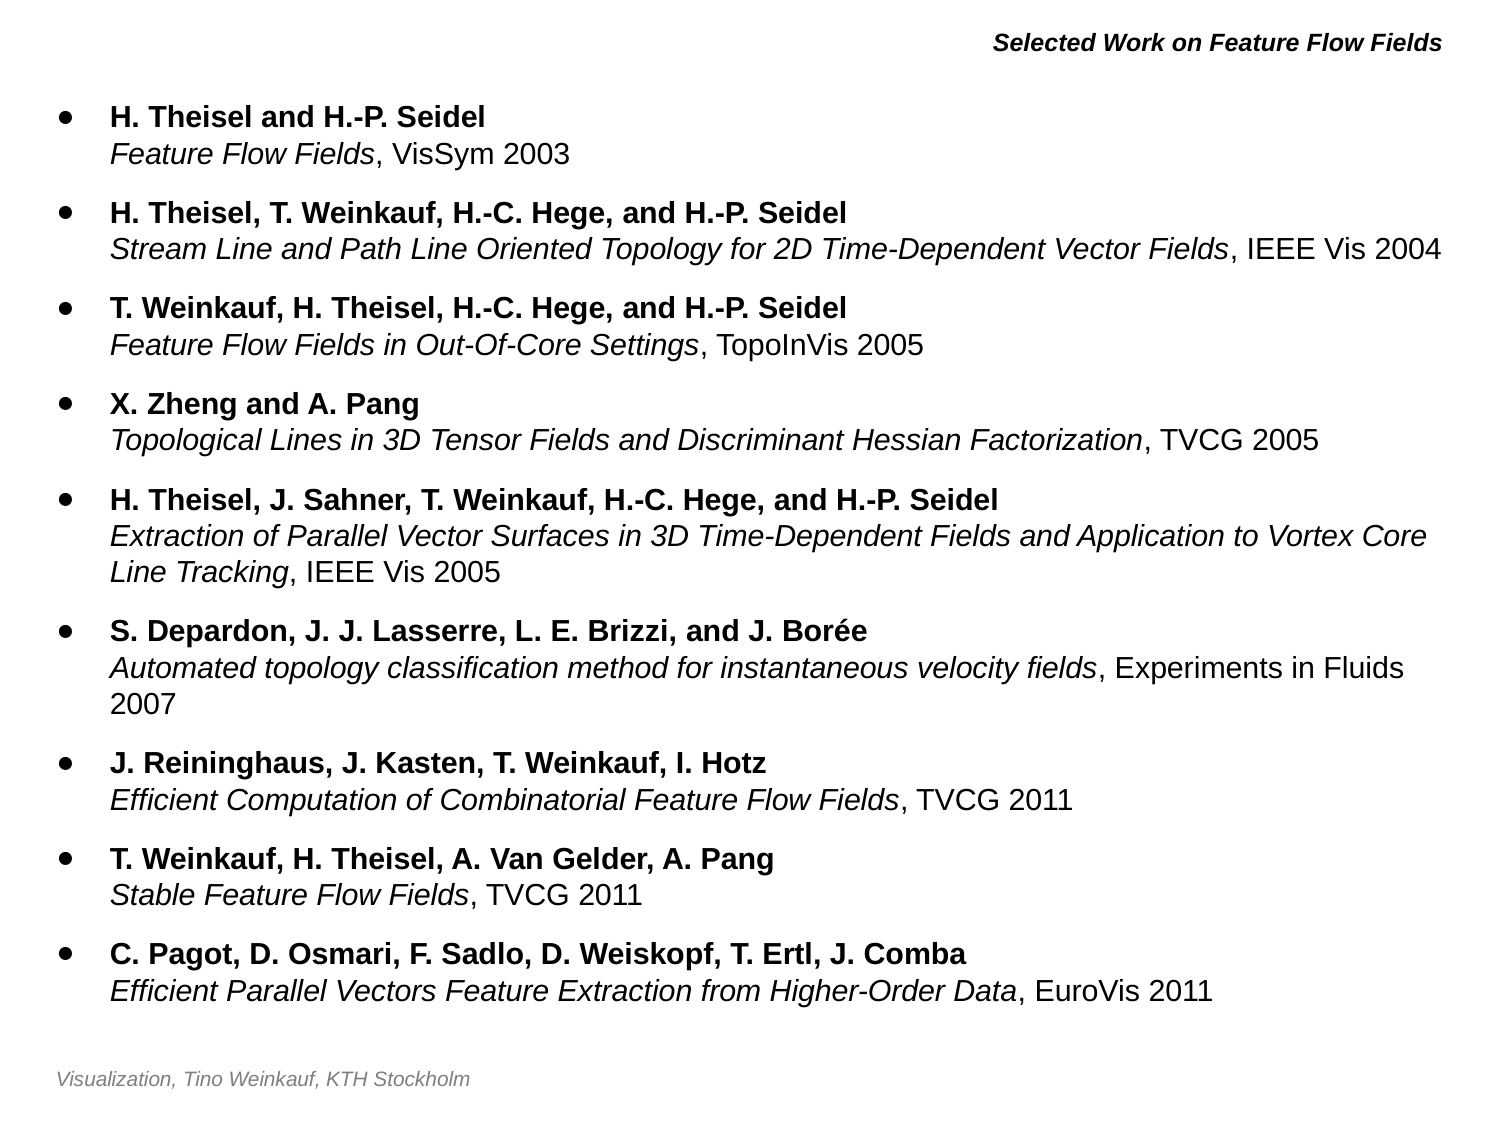

# Selected Work on Feature Flow Fields
H. Theisel and H.-P. Seidel
Feature Flow Fields, VisSym 2003
H. Theisel, T. Weinkauf, H.-C. Hege, and H.-P. Seidel
Stream Line and Path Line Oriented Topology for 2D Time-Dependent Vector Fields, IEEE Vis 2004
T. Weinkauf, H. Theisel, H.-C. Hege, and H.-P. Seidel
Feature Flow Fields in Out-Of-Core Settings, TopoInVis 2005
X. Zheng and A. Pang
Topological Lines in 3D Tensor Fields and Discriminant Hessian Factorization, TVCG 2005
H. Theisel, J. Sahner, T. Weinkauf, H.-C. Hege, and H.-P. Seidel
Extraction of Parallel Vector Surfaces in 3D Time-Dependent Fields and Application to Vortex Core Line Tracking, IEEE Vis 2005
S. Depardon, J. J. Lasserre, L. E. Brizzi, and J. Borée
Automated topology classification method for instantaneous velocity fields, Experiments in Fluids 2007
J. Reininghaus, J. Kasten, T. Weinkauf, I. Hotz
Efficient Computation of Combinatorial Feature Flow Fields, TVCG 2011
T. Weinkauf, H. Theisel, A. Van Gelder, A. Pang
Stable Feature Flow Fields, TVCG 2011
C. Pagot, D. Osmari, F. Sadlo, D. Weiskopf, T. Ertl, J. Comba
Efficient Parallel Vectors Feature Extraction from Higher-Order Data, EuroVis 2011